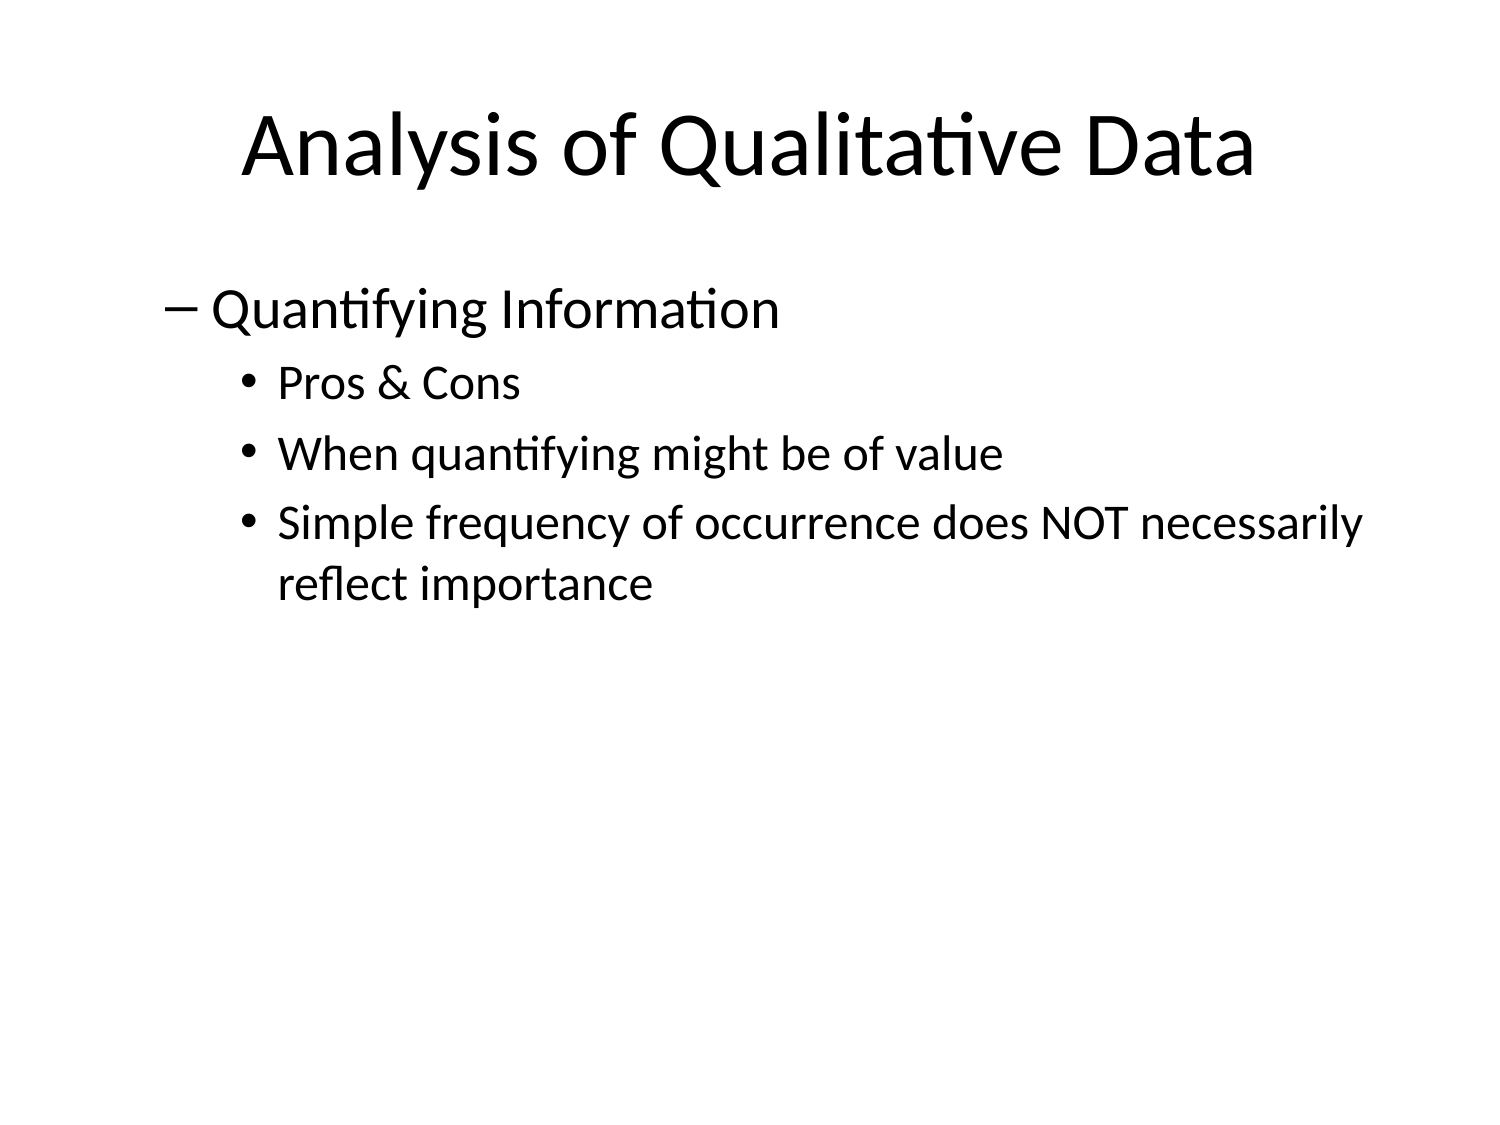

# Analysis of Qualitative Data
Quantifying Information
Pros & Cons
When quantifying might be of value
Simple frequency of occurrence does NOT necessarily reflect importance